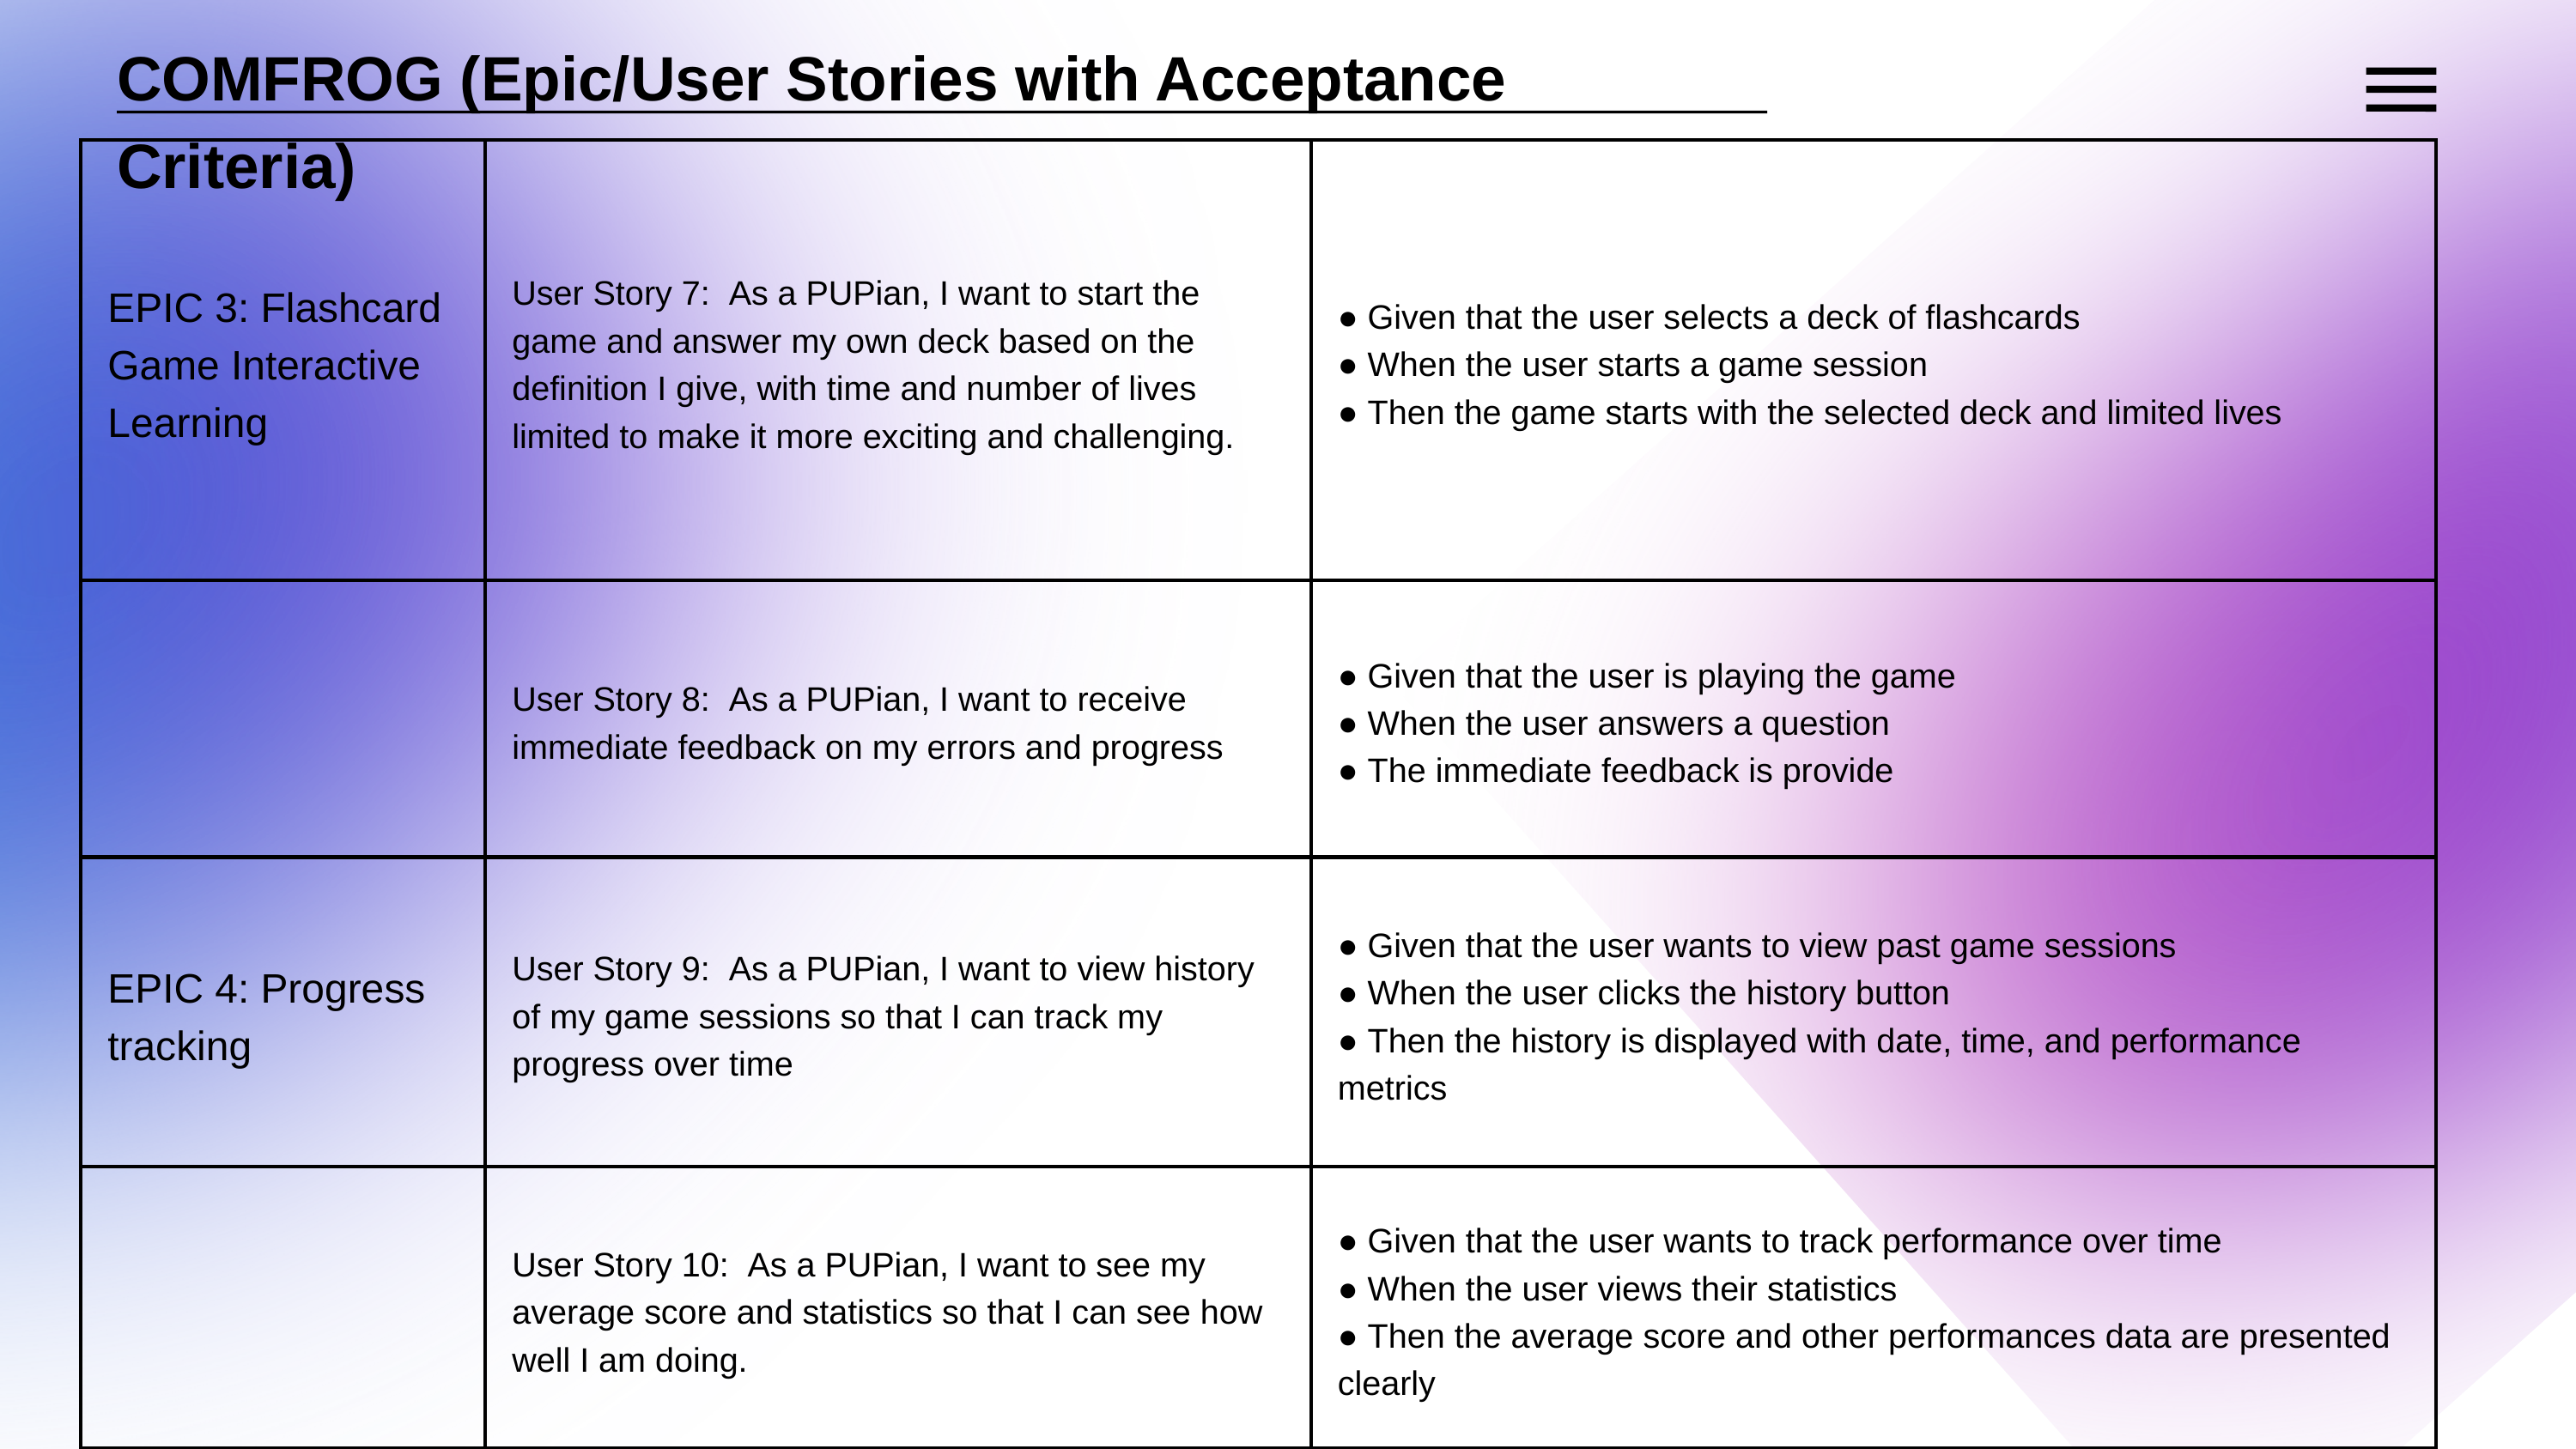

COMFROG (Epic/User Stories with Acceptance Criteria)

| EPIC 3: Flashcard Game Interactive Learning | User Story 7:  As a PUPian, I want to start the game and answer my own deck based on the definition I give, with time and number of lives limited to make it more exciting and challenging. | ● Given that the user selects a deck of flashcards  ● When the user starts a game session  ● Then the game starts with the selected deck and limited lives |
| --- | --- | --- |
|  | User Story 8:  As a PUPian, I want to receive immediate feedback on my errors and progress | ● Given that the user is playing the game  ● When the user answers a question ● The immediate feedback is provide |
| EPIC 4: Progress tracking | User Story 9:  As a PUPian, I want to view history of my game sessions so that I can track my progress over time | ● Given that the user wants to view past game sessions  ● When the user clicks the history button  ● Then the history is displayed with date, time, and performance metrics |
|  | User Story 10:  As a PUPian, I want to see my average score and statistics so that I can see how well I am doing. | ● Given that the user wants to track performance over time ● When the user views their statistics  ● Then the average score and other performances data are presented clearly |